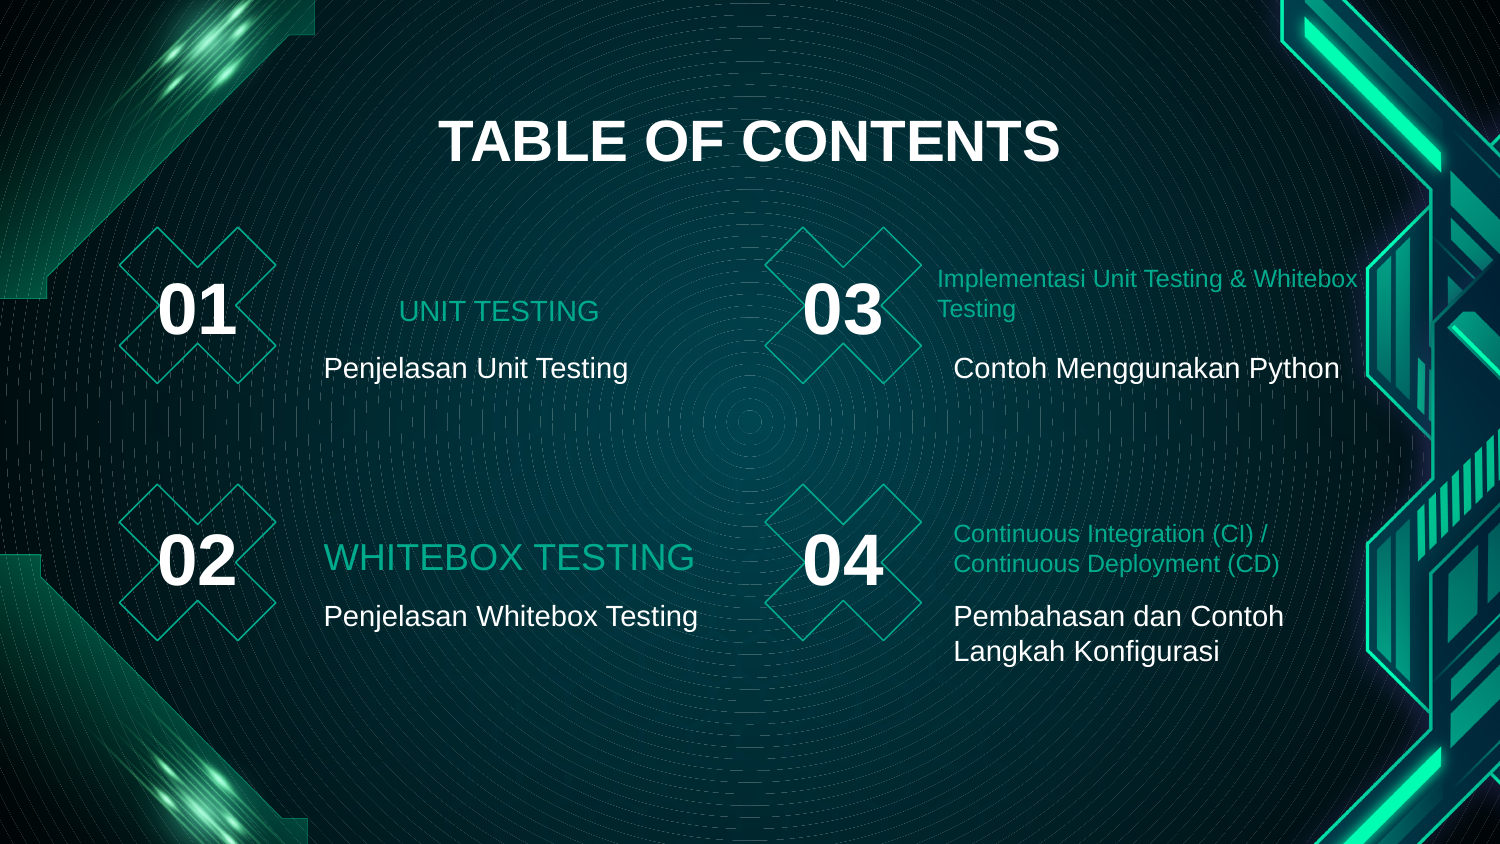

TABLE OF CONTENTS

# 01
03
Implementasi Unit Testing & Whitebox Testing
UNIT TESTING
Penjelasan Unit Testing
Contoh Menggunakan Python

02
04
Continuous Integration (CI) / Continuous Deployment (CD)
WHITEBOX TESTING
Pembahasan dan Contoh Langkah Konfigurasi
Penjelasan Whitebox Testing